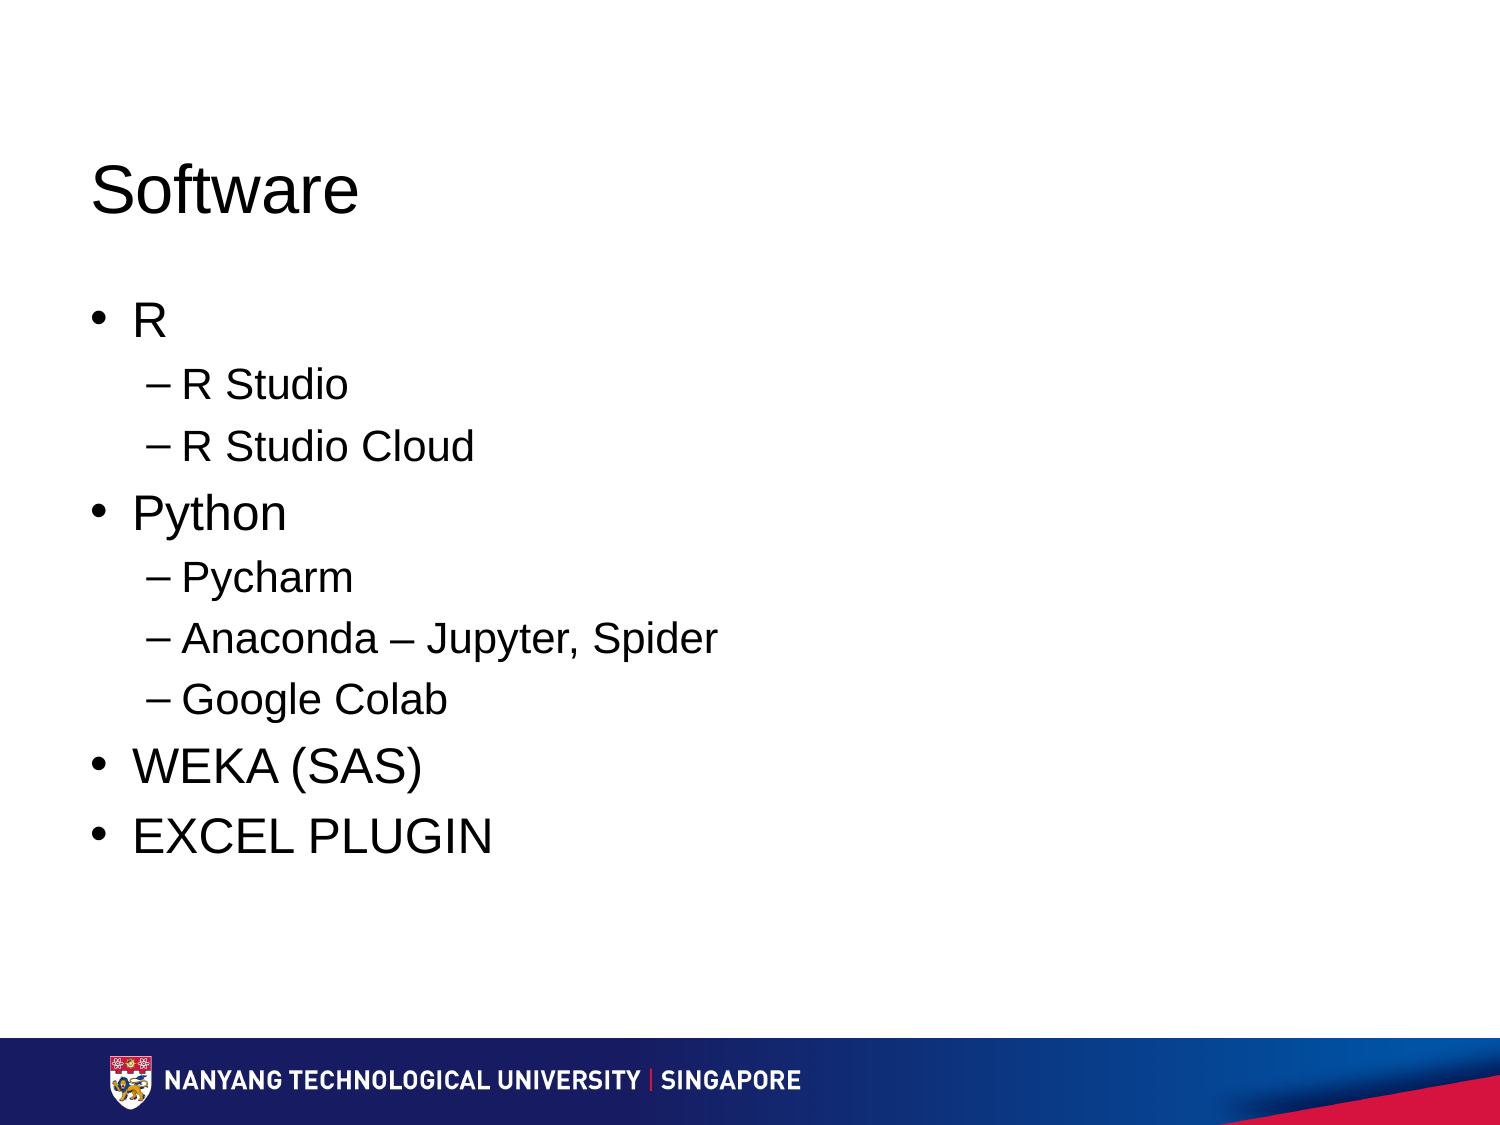

# Software
R
R Studio
R Studio Cloud
Python
Pycharm
Anaconda – Jupyter, Spider
Google Colab
WEKA (SAS)
EXCEL PLUGIN